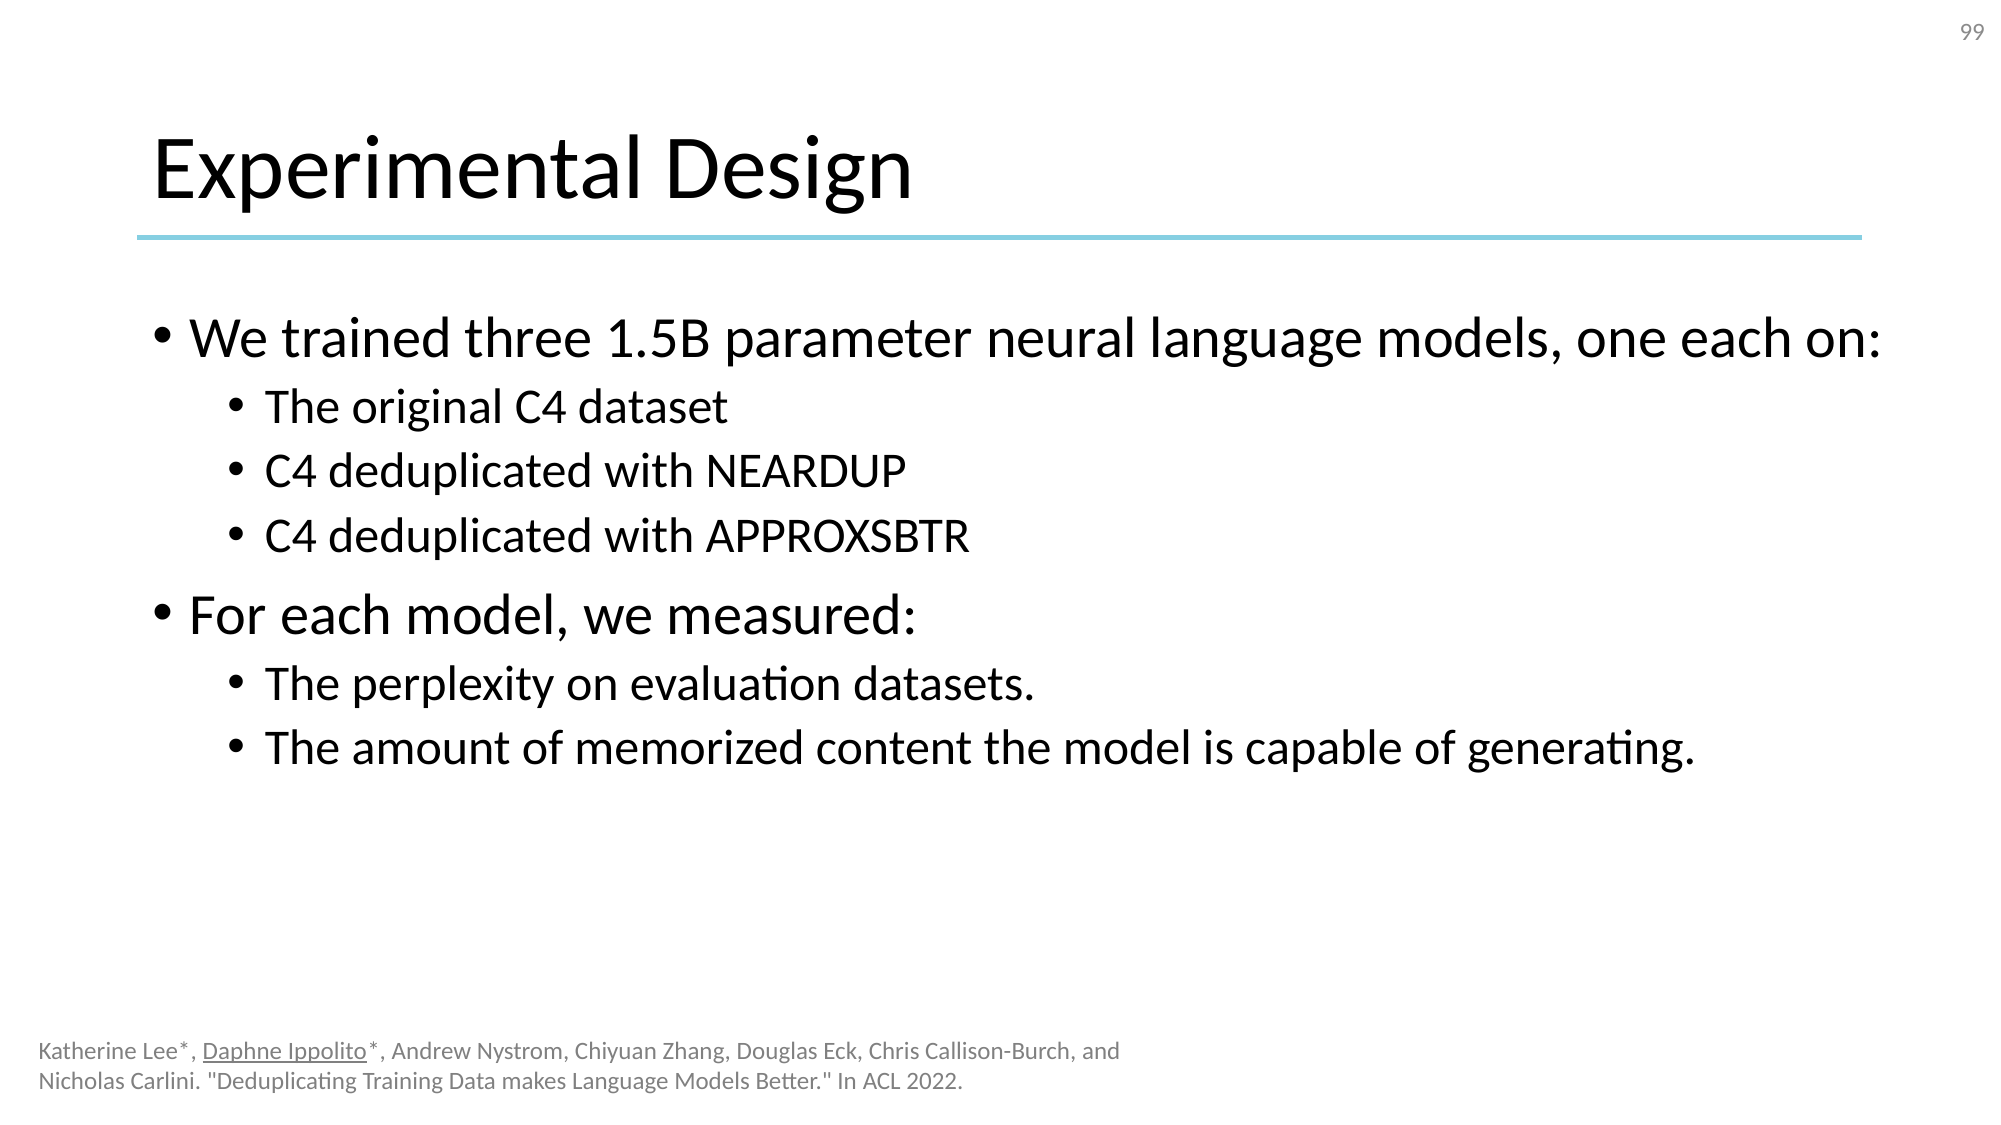

99
# Experimental Design
We trained three 1.5B parameter neural language models, one each on:
The original C4 dataset
C4 deduplicated with NearDup
C4 deduplicated with ApproxSbtr
For each model, we measured:
The perplexity on evaluation datasets.
The amount of memorized content the model is capable of generating.
Katherine Lee*, Daphne Ippolito*, Andrew Nystrom, Chiyuan Zhang, Douglas Eck, Chris Callison-Burch, and Nicholas Carlini. "Deduplicating Training Data makes Language Models Better." In ACL 2022.